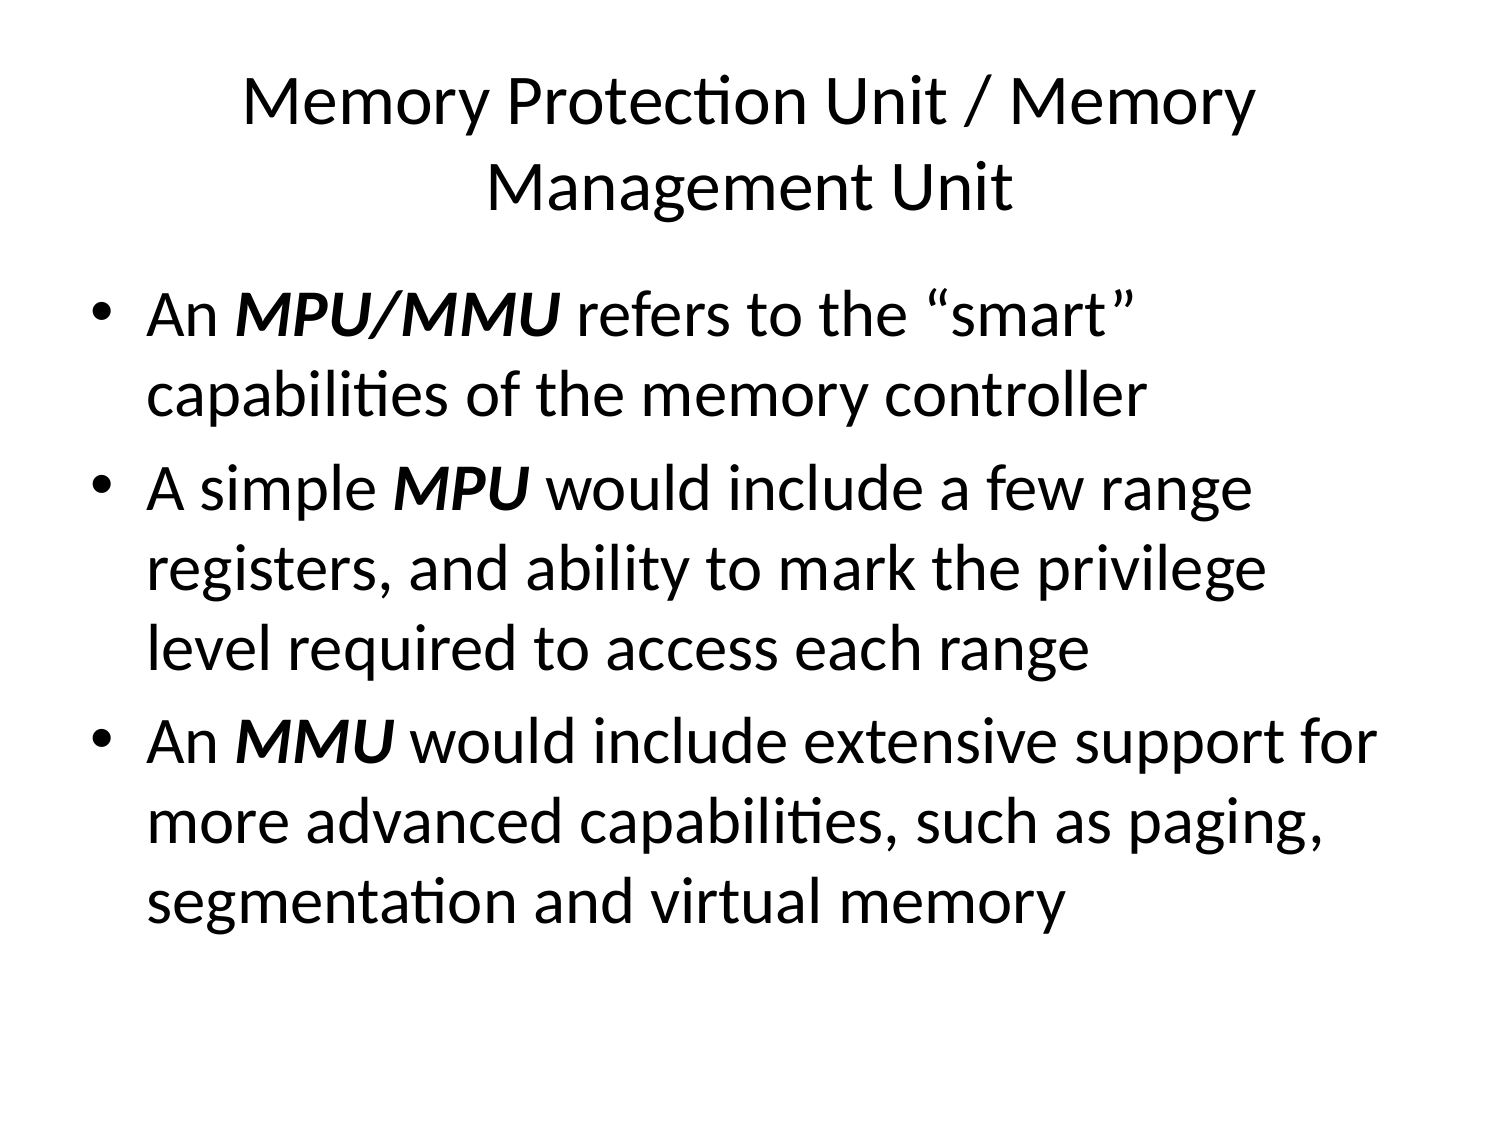

# Memory Protection Unit / Memory Management Unit
An MPU/MMU refers to the “smart” capabilities of the memory controller
A simple MPU would include a few range registers, and ability to mark the privilege level required to access each range
An MMU would include extensive support for more advanced capabilities, such as paging, segmentation and virtual memory